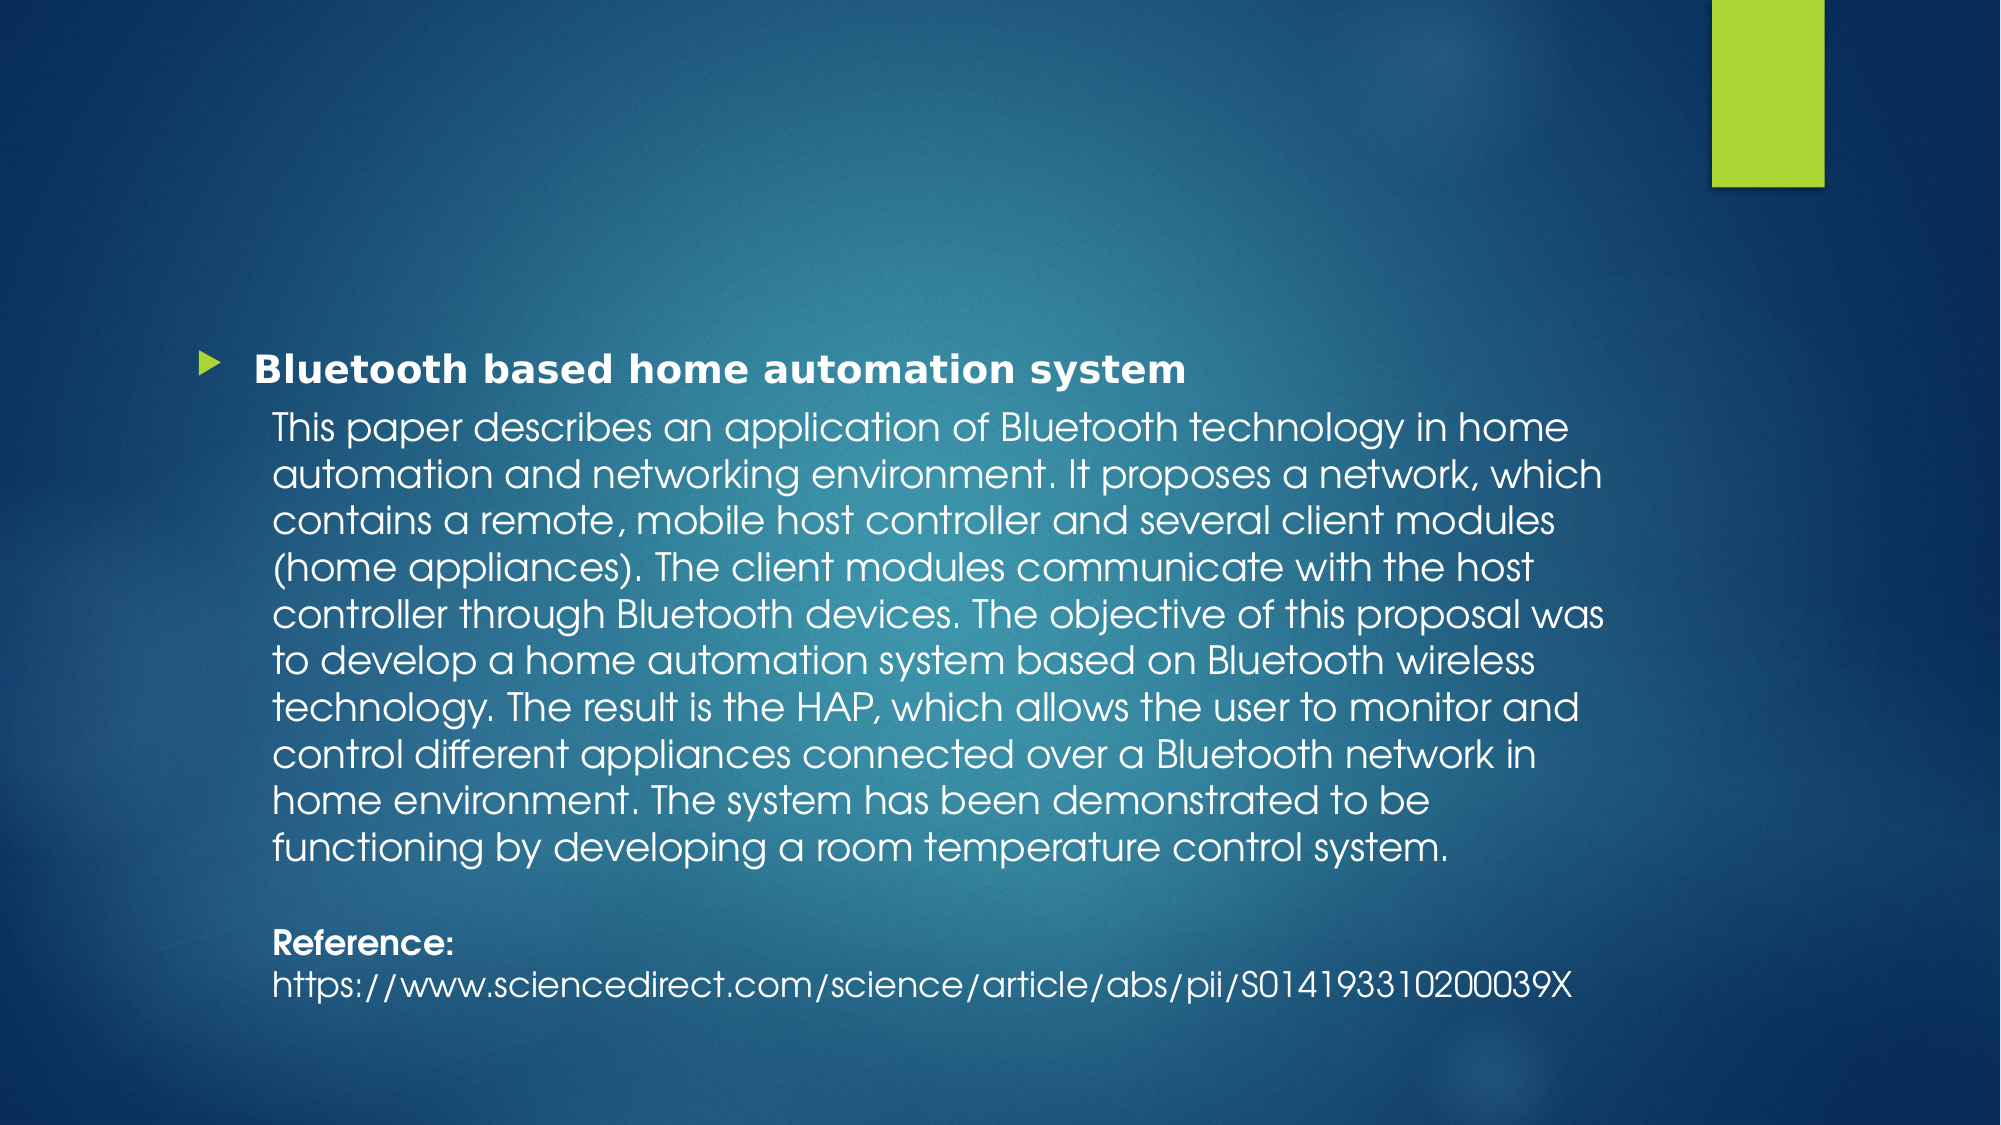

#
Bluetooth based home automation system
This paper describes an application of Bluetooth technology in home automation and networking environment. It proposes a network, which contains a remote, mobile host controller and several client modules (home appliances). The client modules communicate with the host controller through Bluetooth devices. The objective of this proposal was to develop a home automation system based on Bluetooth wireless technology. The result is the HAP, which allows the user to monitor and control different appliances connected over a Bluetooth network in home environment. The system has been demonstrated to be functioning by developing a room temperature control system.

Reference: https://www.sciencedirect.com/science/article/abs/pii/S014193310200039X